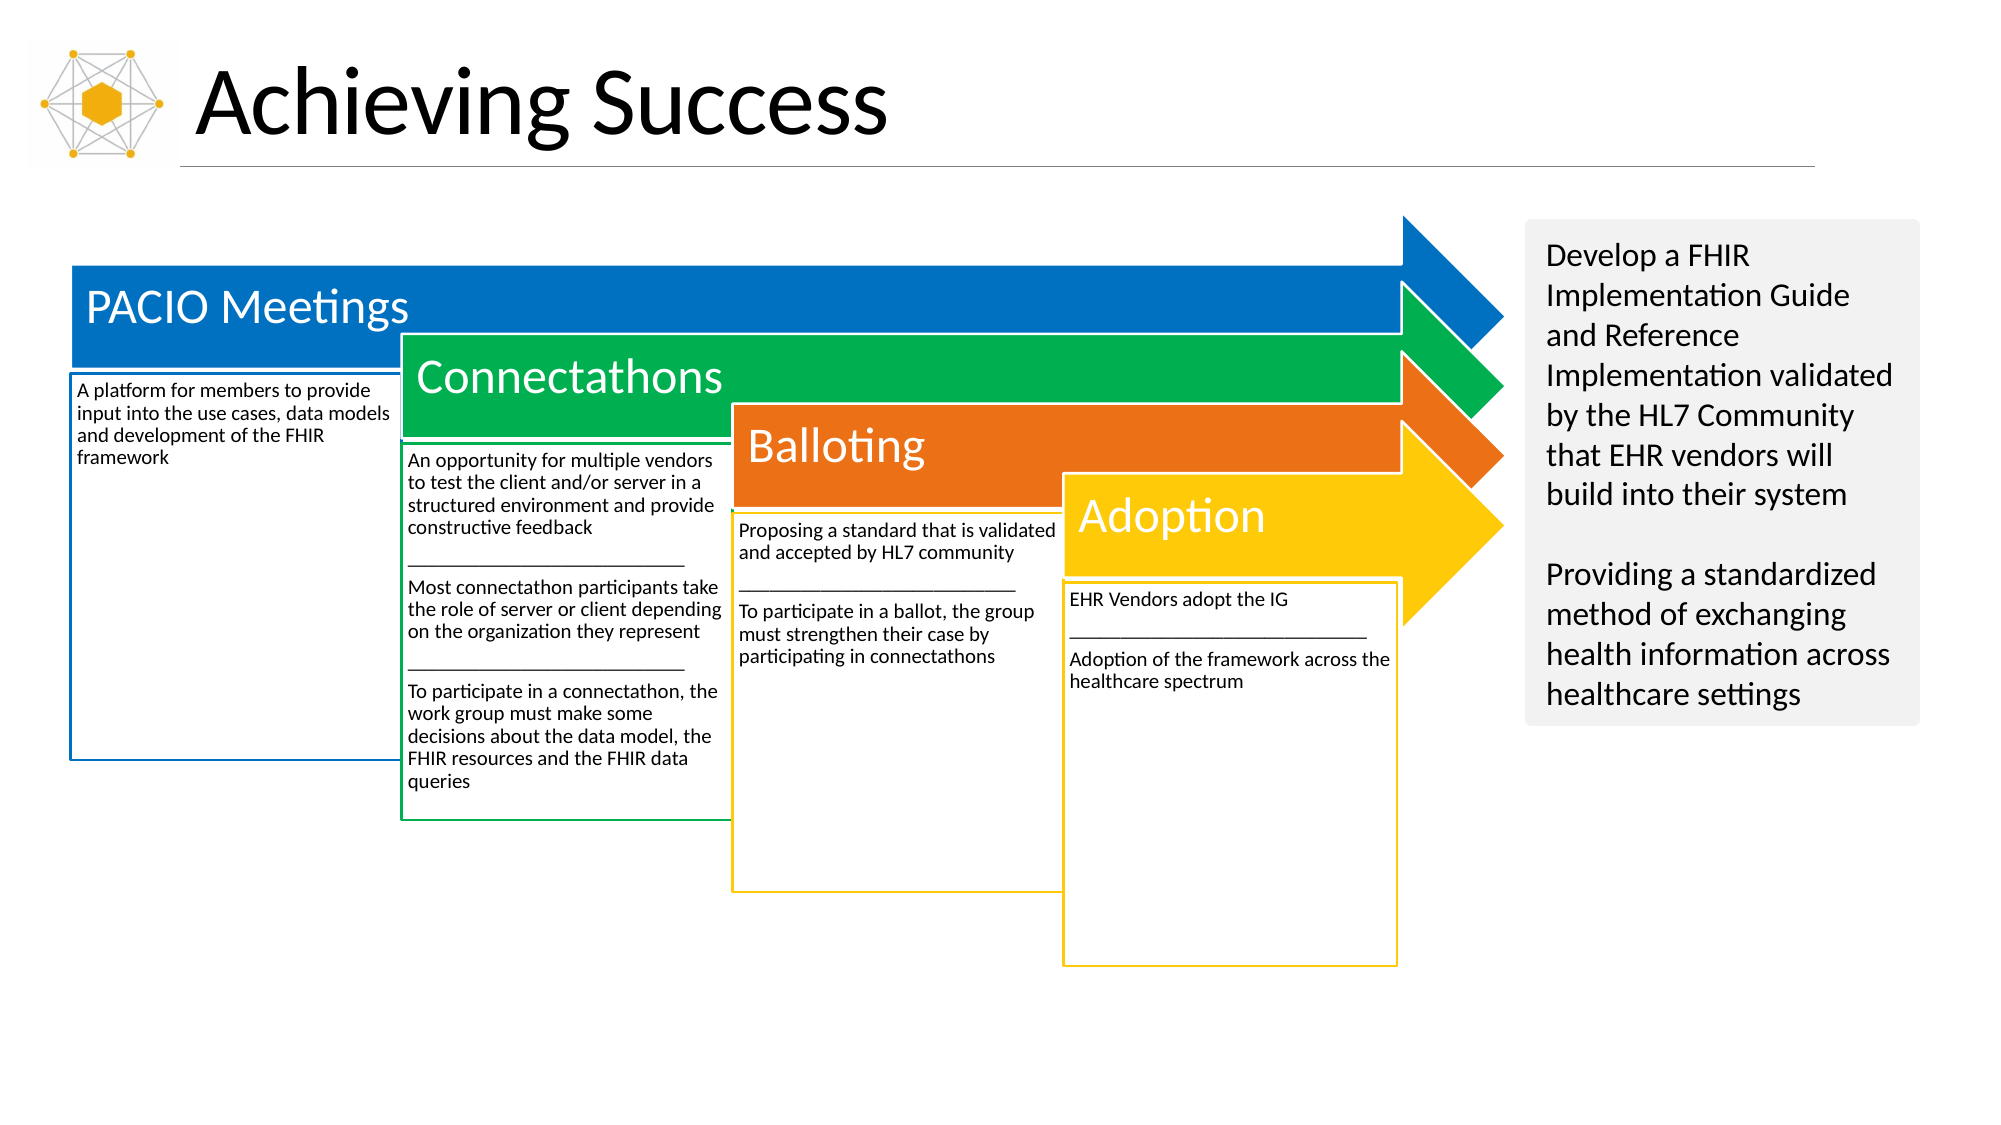

# Achieving Success
PACIO Meetings
A platform for members to provide input into the use cases, data models and development of the FHIR framework
Connectathons
An opportunity for multiple vendors to test the client and/or server in a structured environment and provide constructive feedback
___________________________
Most connectathon participants take the role of server or client depending on the organization they represent
___________________________
To participate in a connectathon, the work group must make some decisions about the data model, the FHIR resources and the FHIR data queries
Balloting
Proposing a standard that is validated and accepted by HL7 community
___________________________
To participate in a ballot, the group must strengthen their case by participating in connectathons
Adoption
EHR Vendors adopt the IG
_____________________________
Adoption of the framework across the healthcare spectrum

Develop a FHIR Implementation Guide and Reference Implementation validated by the HL7 Community that EHR vendors will build into their system

Providing a standardized method of exchanging health information across healthcare settings